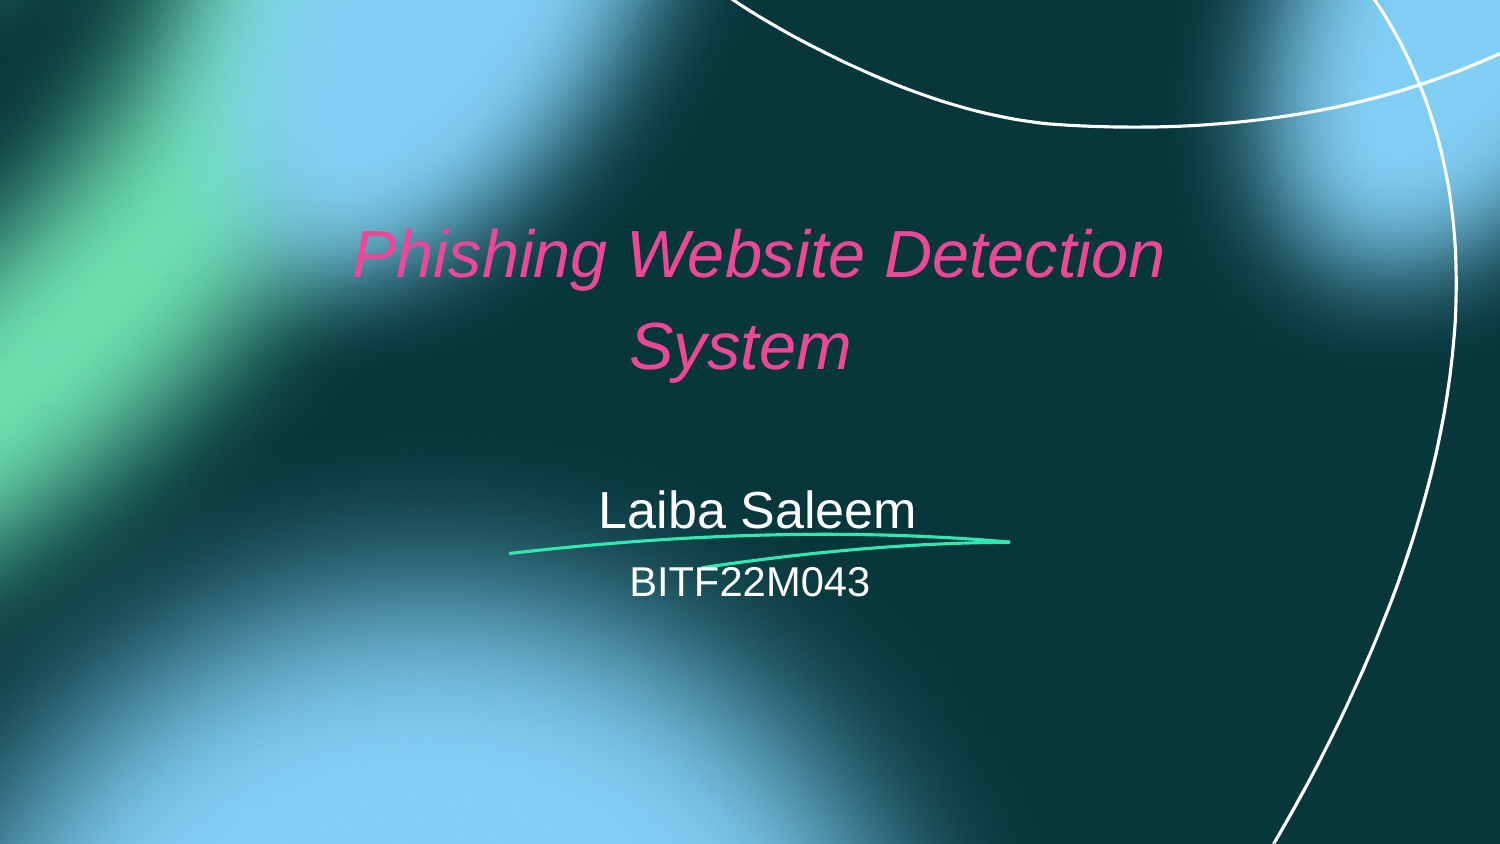

# Phishing Website Detection System

Laiba Saleem

BITF22M043